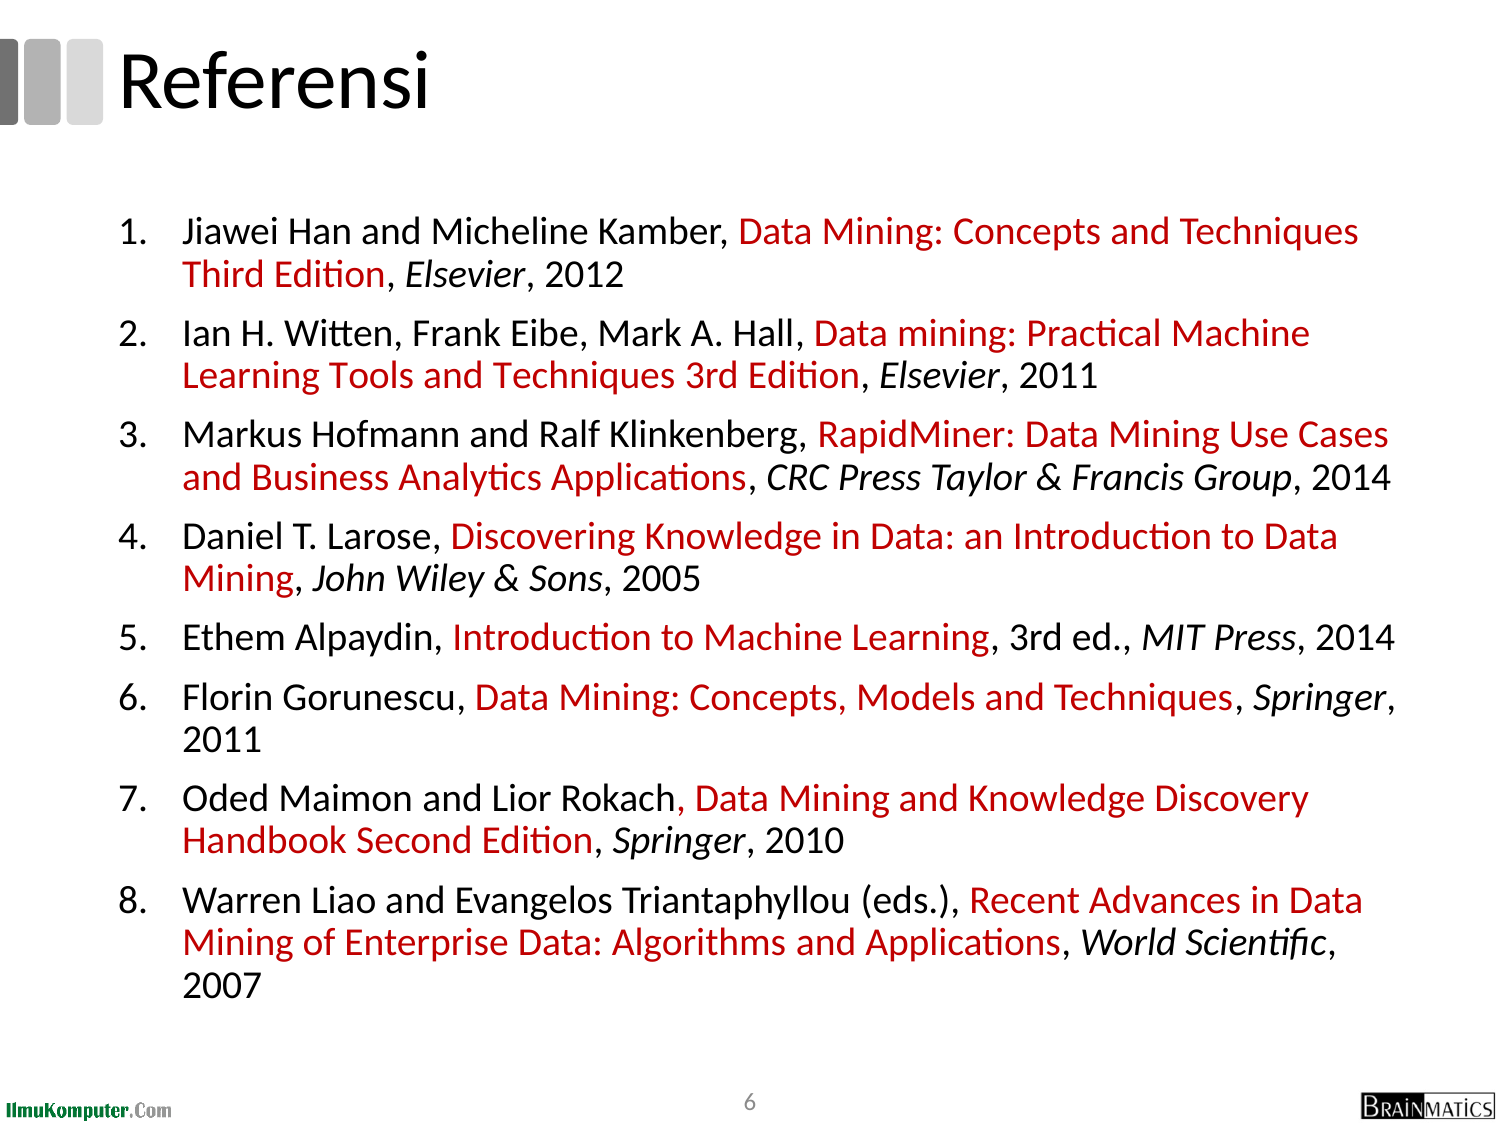

# Referensi
Jiawei Han and Micheline Kamber, Data Mining: Concepts and Techniques Third Edition, Elsevier, 2012
Ian H. Witten, Frank Eibe, Mark A. Hall, Data mining: Practical Machine Learning Tools and Techniques 3rd Edition, Elsevier, 2011
Markus Hofmann and Ralf Klinkenberg, RapidMiner: Data Mining Use Cases and Business Analytics Applications, CRC Press Taylor & Francis Group, 2014
Daniel T. Larose, Discovering Knowledge in Data: an Introduction to Data Mining, John Wiley & Sons, 2005
Ethem Alpaydin, Introduction to Machine Learning, 3rd ed., MIT Press, 2014
Florin Gorunescu, Data Mining: Concepts, Models and Techniques, Springer,  2011
Oded Maimon and Lior Rokach, Data Mining and Knowledge Discovery Handbook Second Edition, Springer, 2010
Warren Liao and Evangelos Triantaphyllou (eds.), Recent Advances in Data Mining of Enterprise Data: Algorithms and Applications, World Scientific, 2007
6